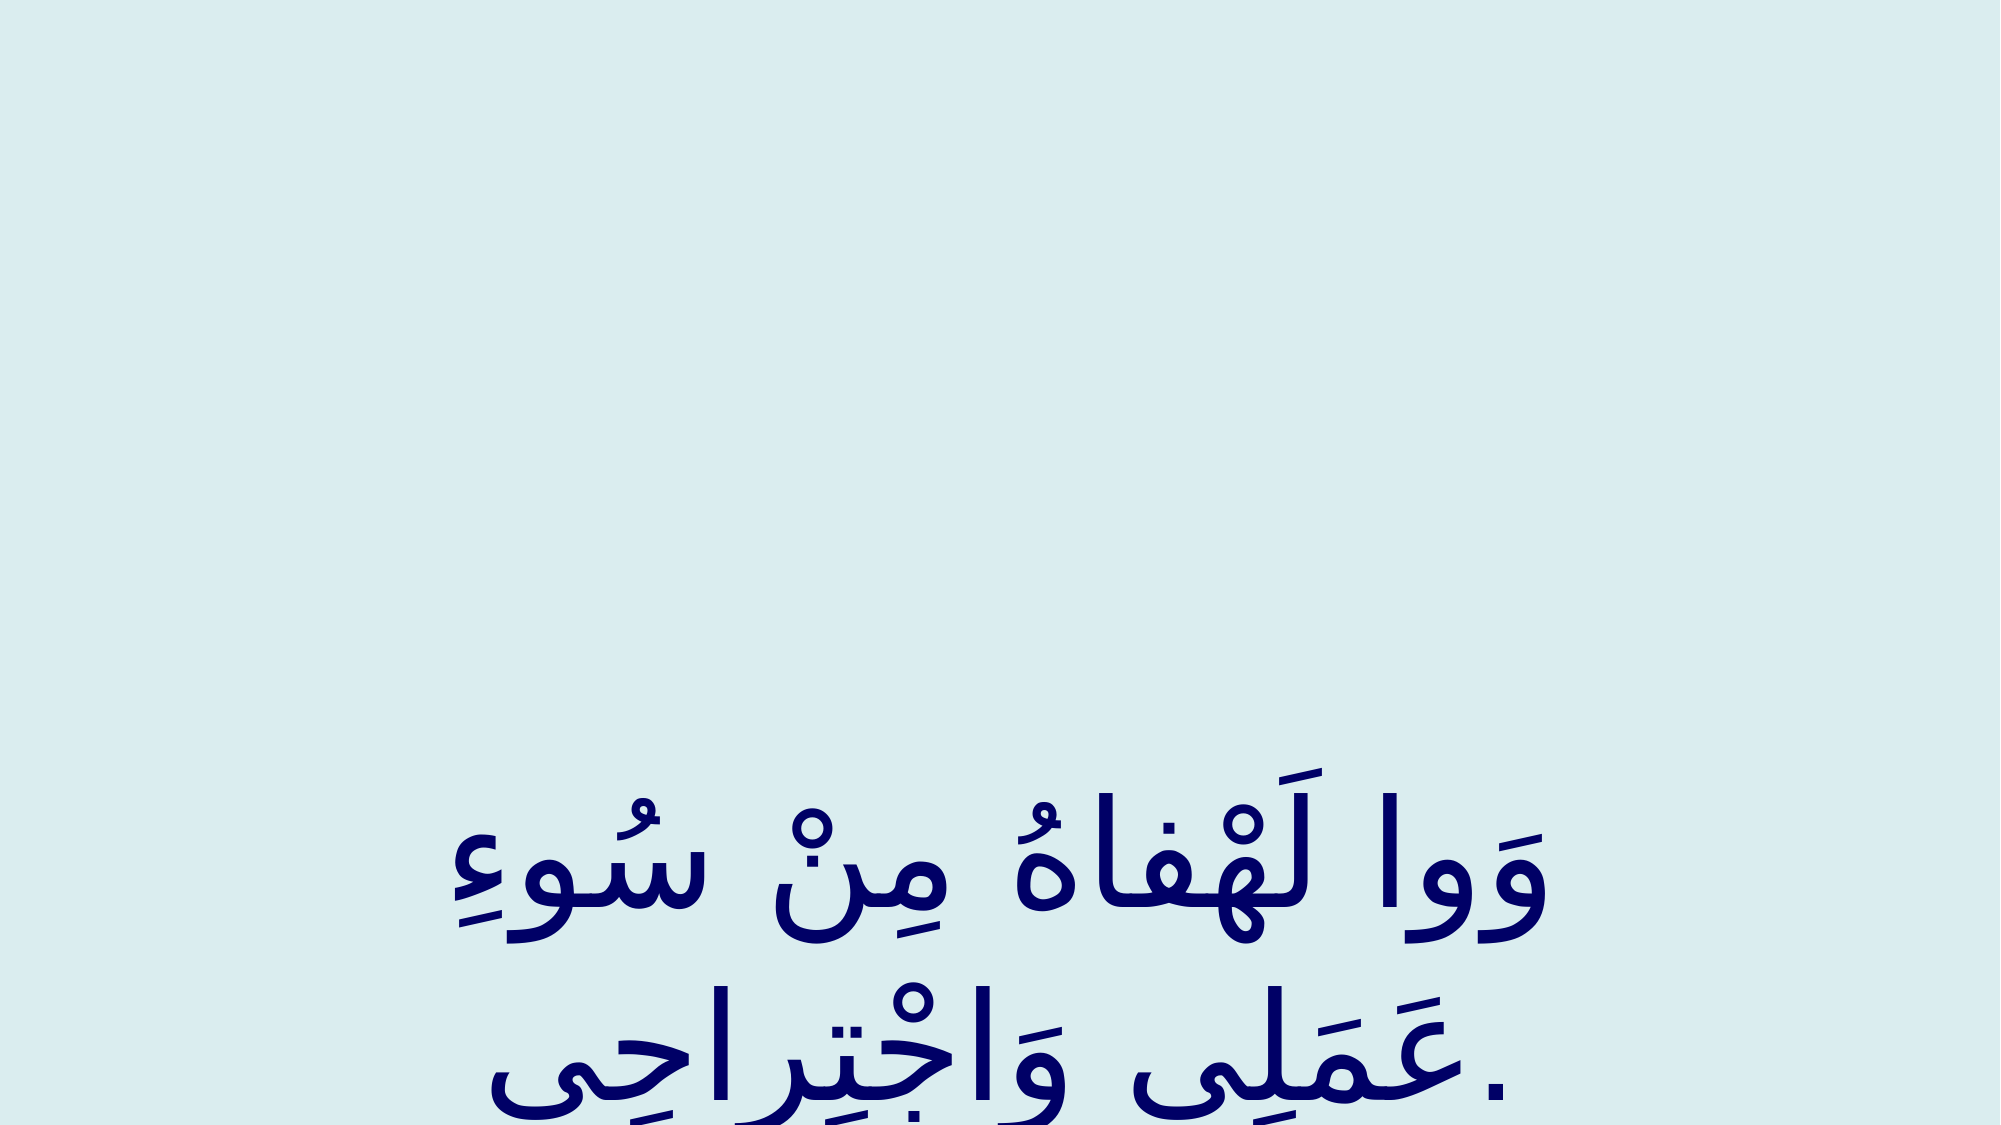

#
وَوا لَهْفاهُ مِنْ سُوءِ عَمَلِي وَاجْتِراحِي.
O my sorrow at my evil works and what I have committed!